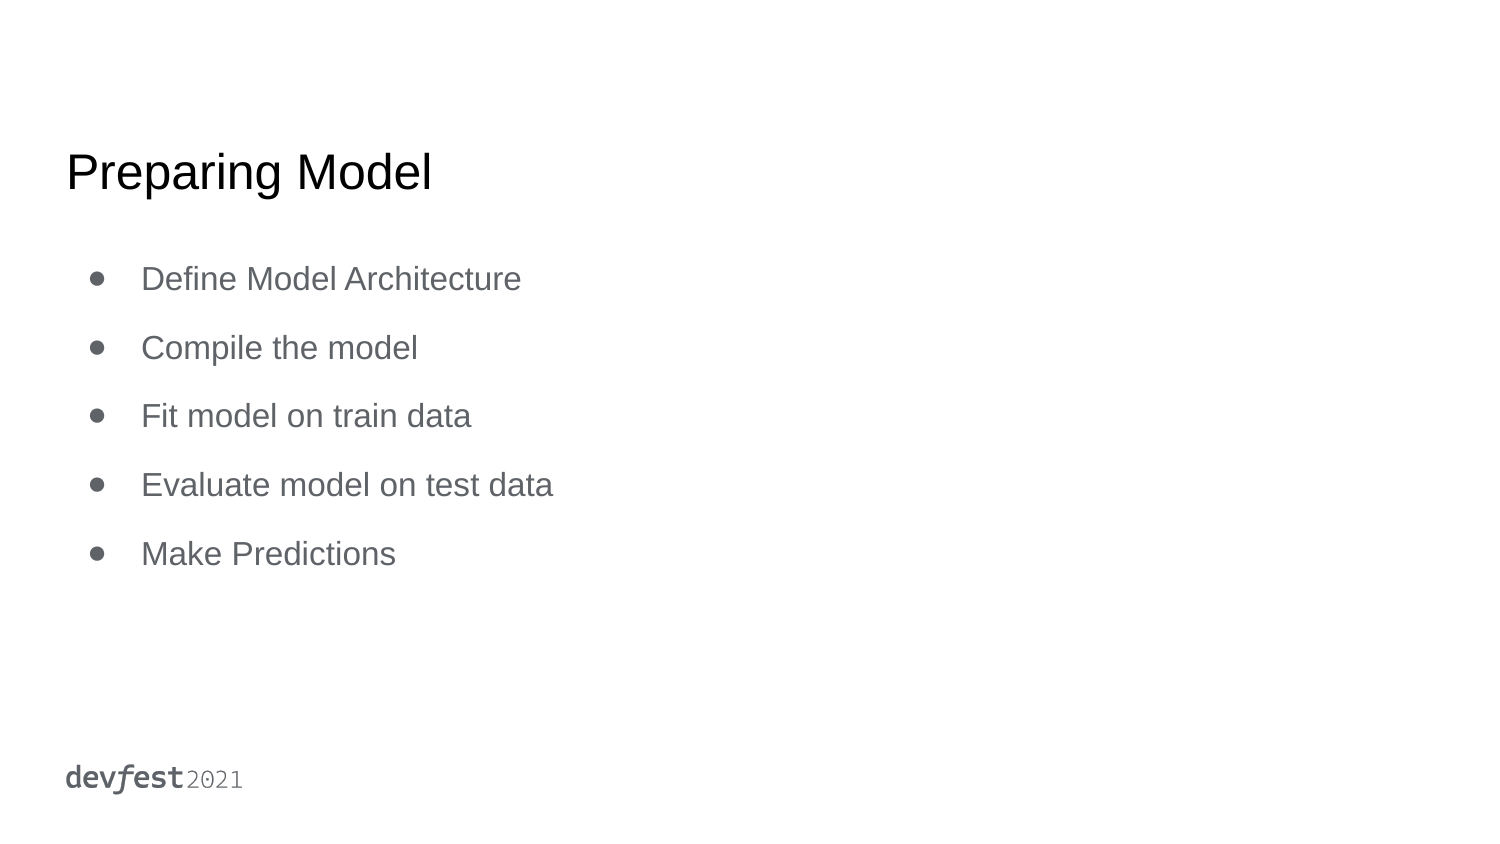

# Preparing Model
Define Model Architecture
Compile the model
Fit model on train data
Evaluate model on test data
Make Predictions